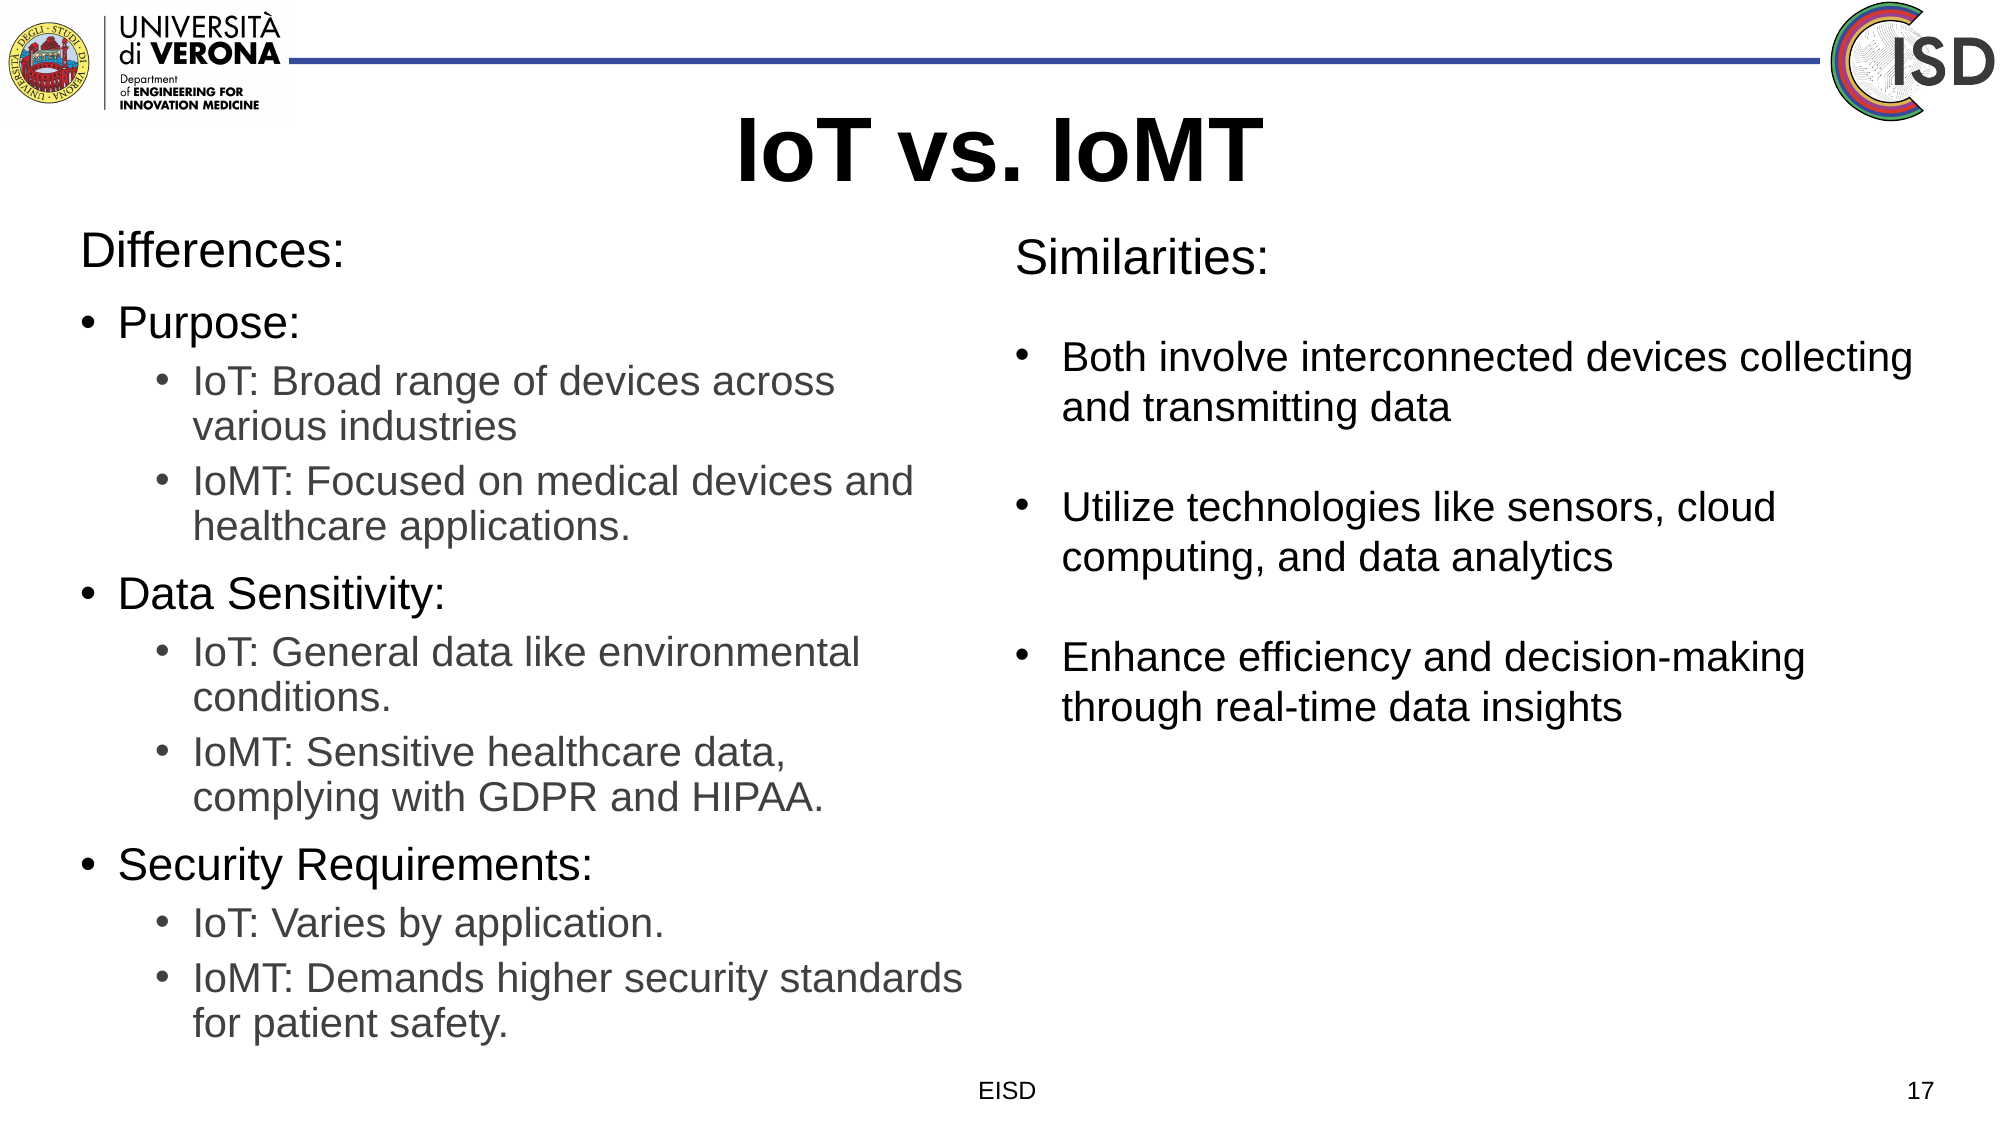

# IoT vs. IoMT
Differences:
Purpose:
IoT: Broad range of devices across various industries
IoMT: Focused on medical devices and healthcare applications.
Data Sensitivity:
IoT: General data like environmental conditions.
IoMT: Sensitive healthcare data, complying with GDPR and HIPAA.
Security Requirements:
IoT: Varies by application.
IoMT: Demands higher security standards for patient safety.

Similarities:

Both involve interconnected devices collecting and transmitting data

Utilize technologies like sensors, cloud computing, and data analytics

Enhance efficiency and decision-making through real-time data insights

EISD
17